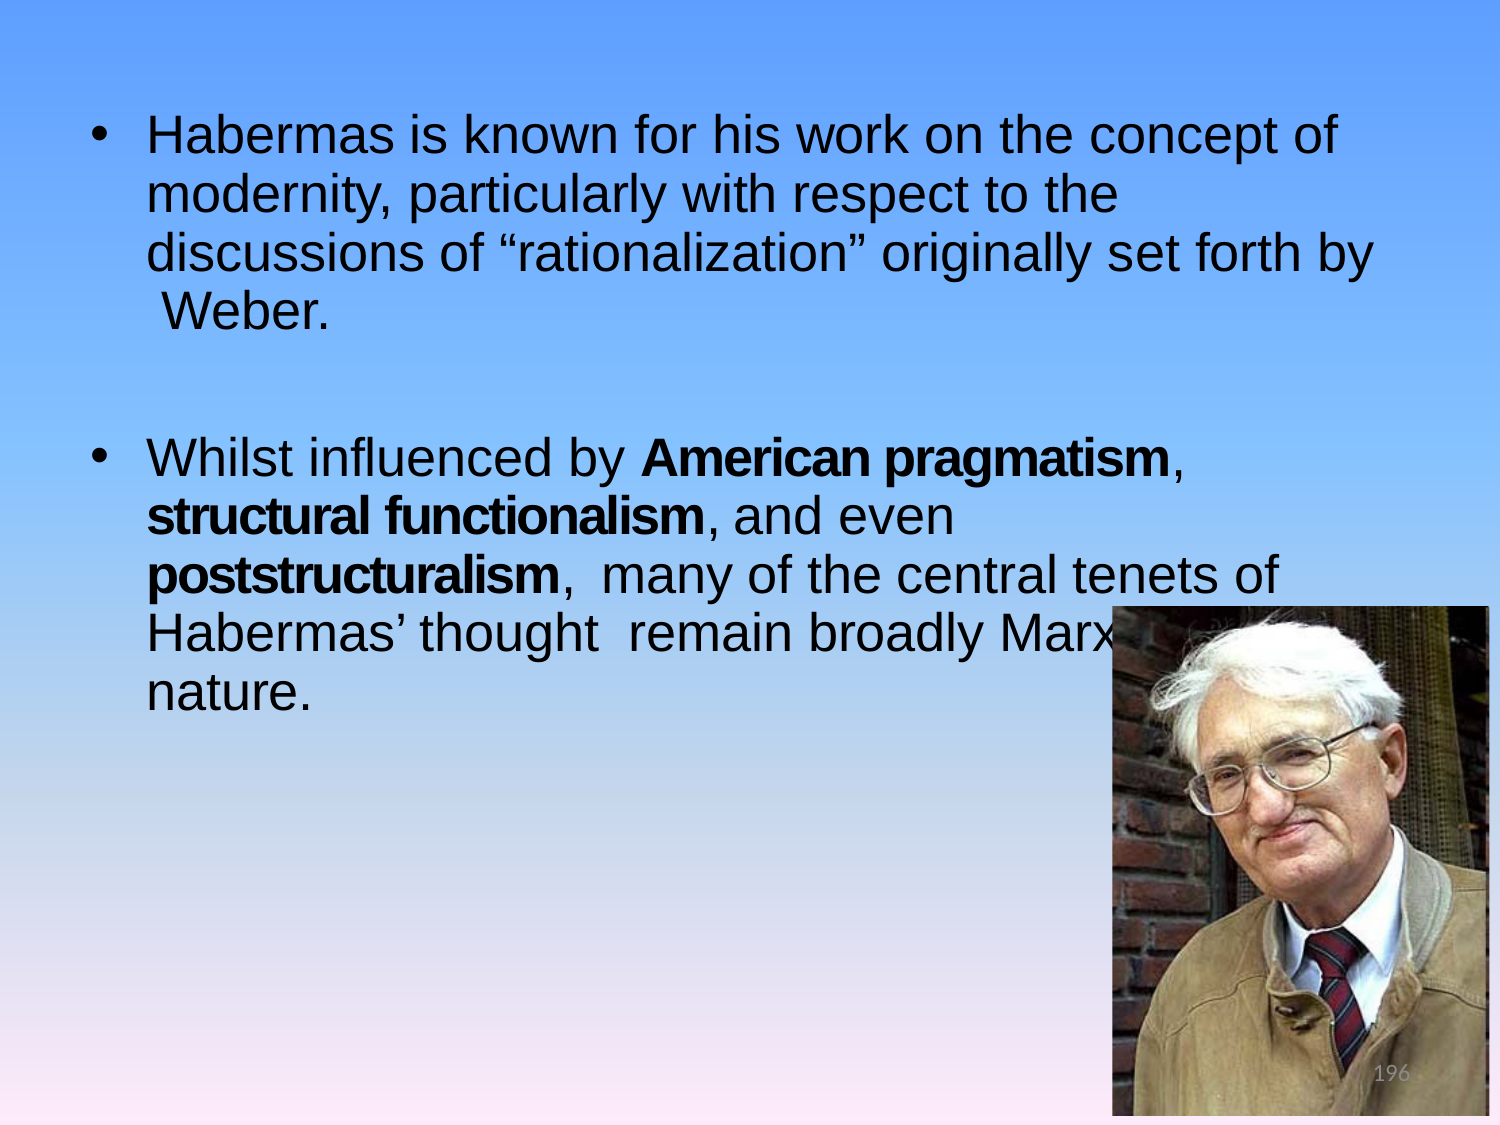

Habermas is known for his work on the concept of  modernity, particularly with respect to the  discussions of “rationalization” originally set forth by  Weber.

Whilst influenced by American pragmatism,  structural functionalism, and even poststructuralism,  many of the central tenets of Habermas’ thought  remain broadly Marxist in nature.

196